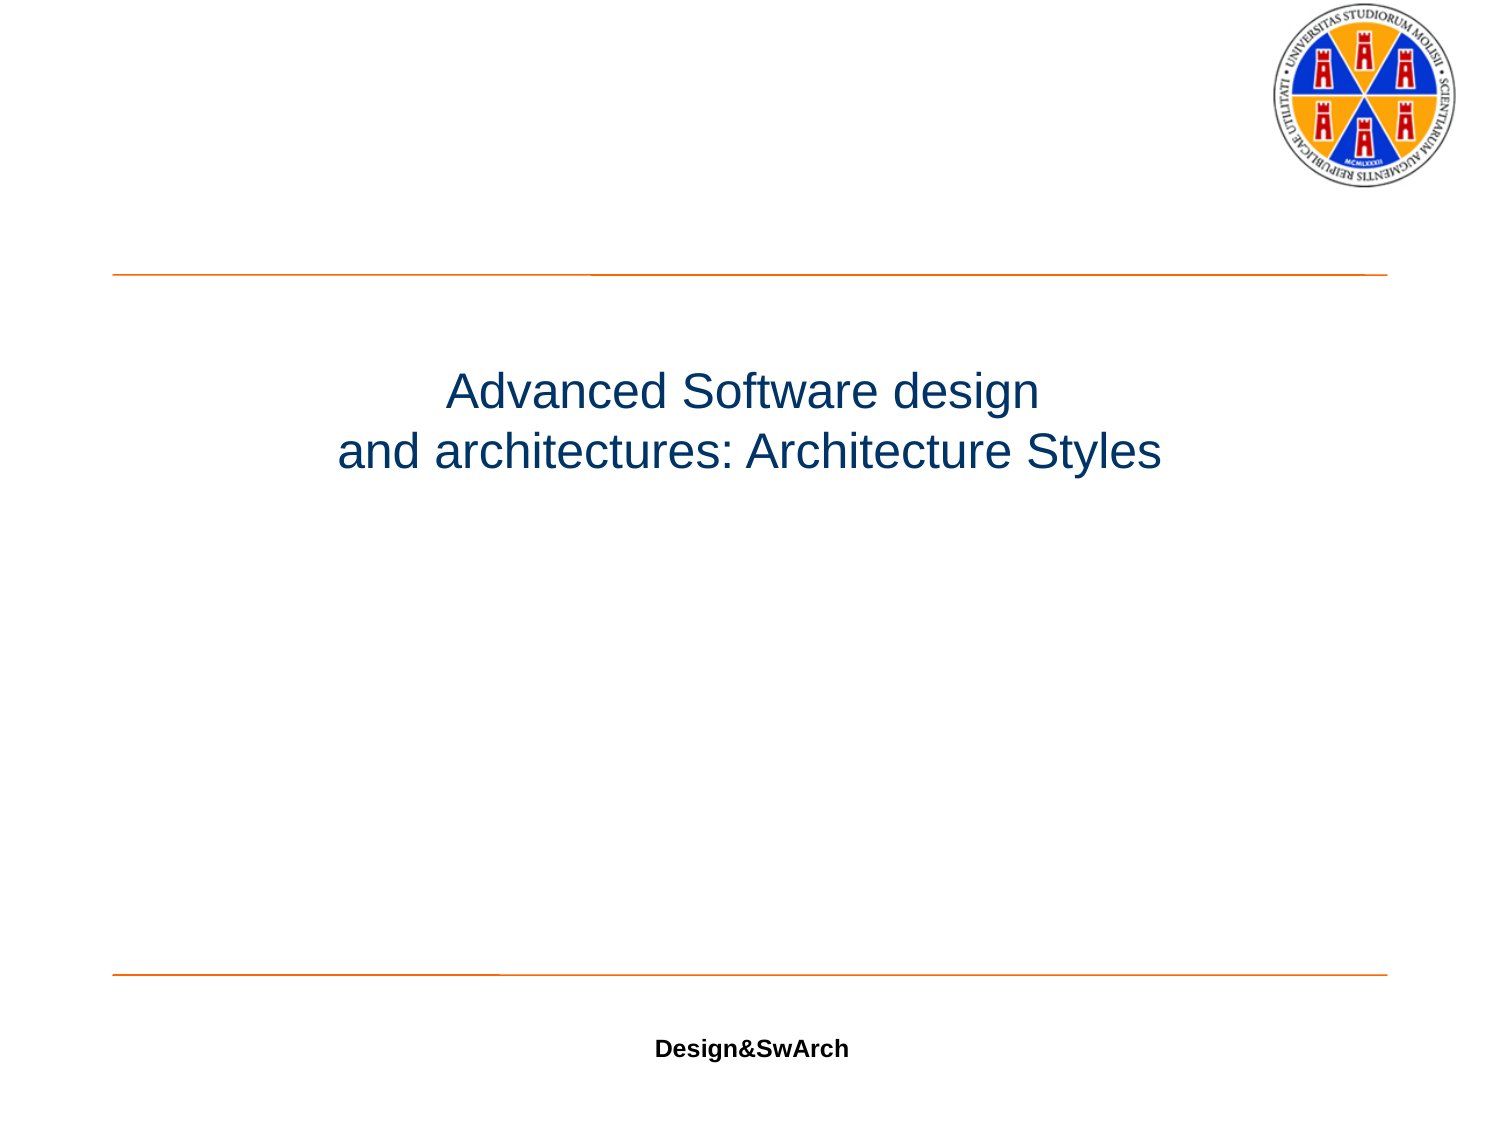

# Advanced Software design and architectures: Architecture Styles
Design&SwArch